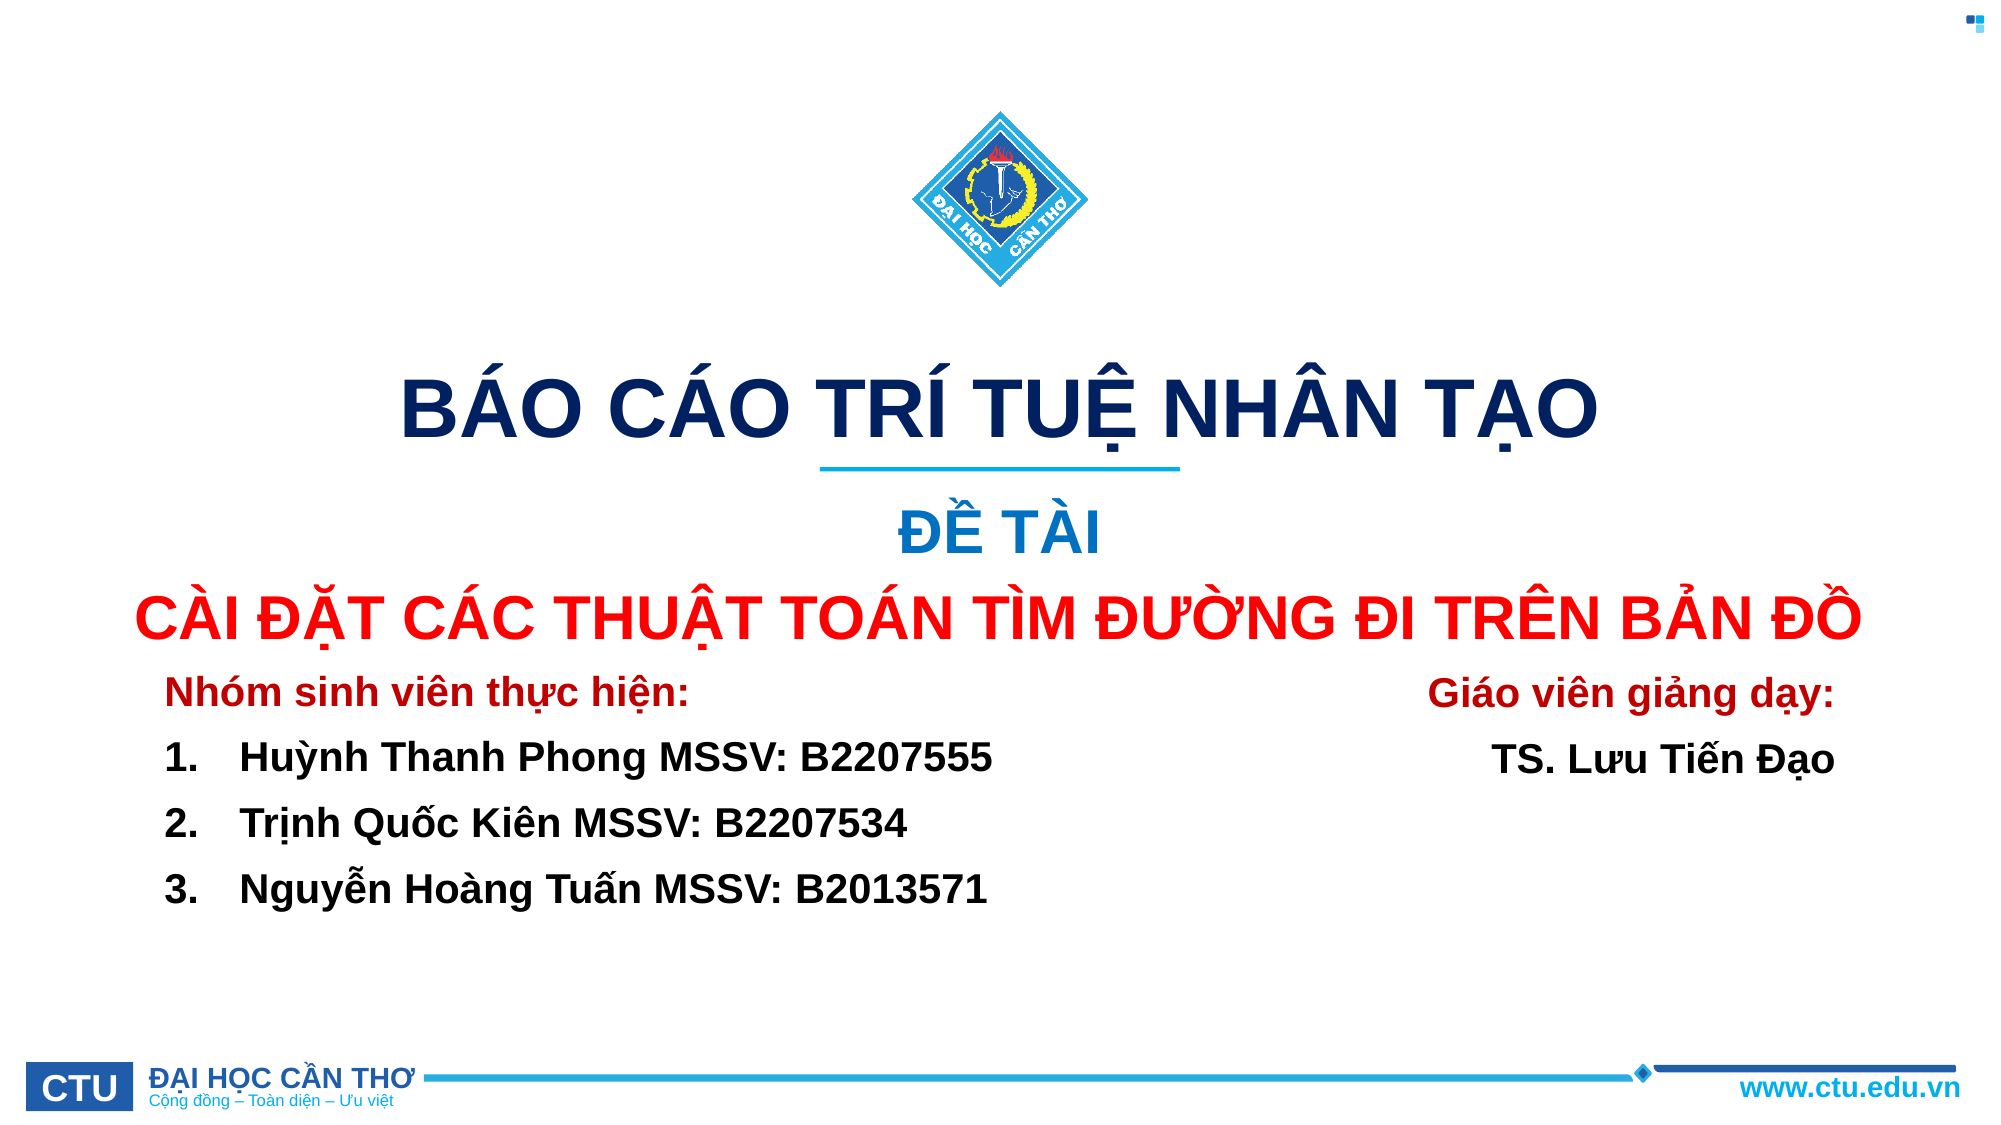

# BÁO CÁO TRÍ TUỆ NHÂN TẠO
ĐỀ TÀI
CÀI ĐẶT CÁC THUẬT TOÁN TÌM ĐƯỜNG ĐI TRÊN BẢN ĐỒ
Nhóm sinh viên thực hiện:
Huỳnh Thanh Phong MSSV: B2207555
Trịnh Quốc Kiên MSSV: B2207534
Nguyễn Hoàng Tuấn MSSV: B2013571

Giáo viên giảng dạy:
TS. Lưu Tiến Đạo